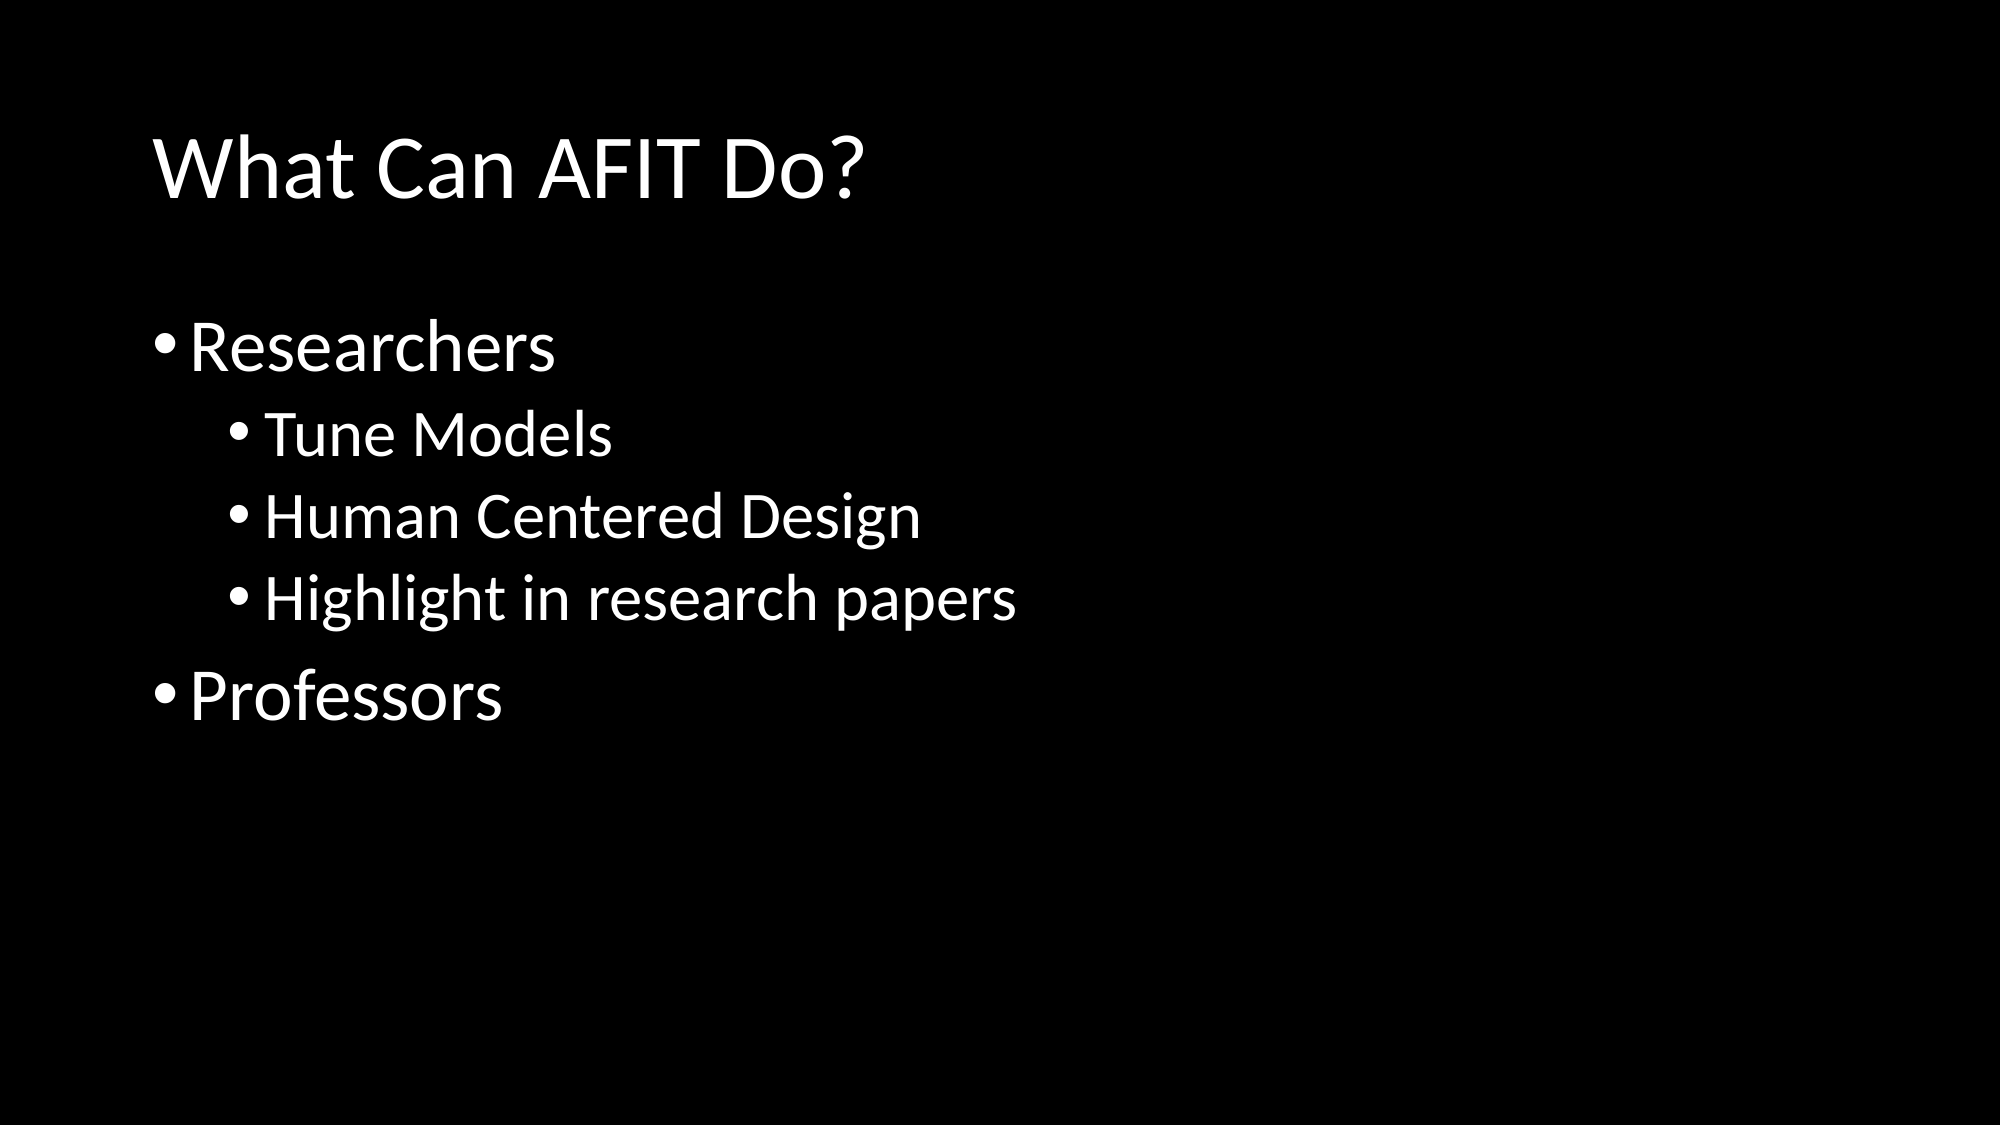

# What Can AFIT Do?
Researchers
Tune Models
Human Centered Design
Highlight in research papers
Professors